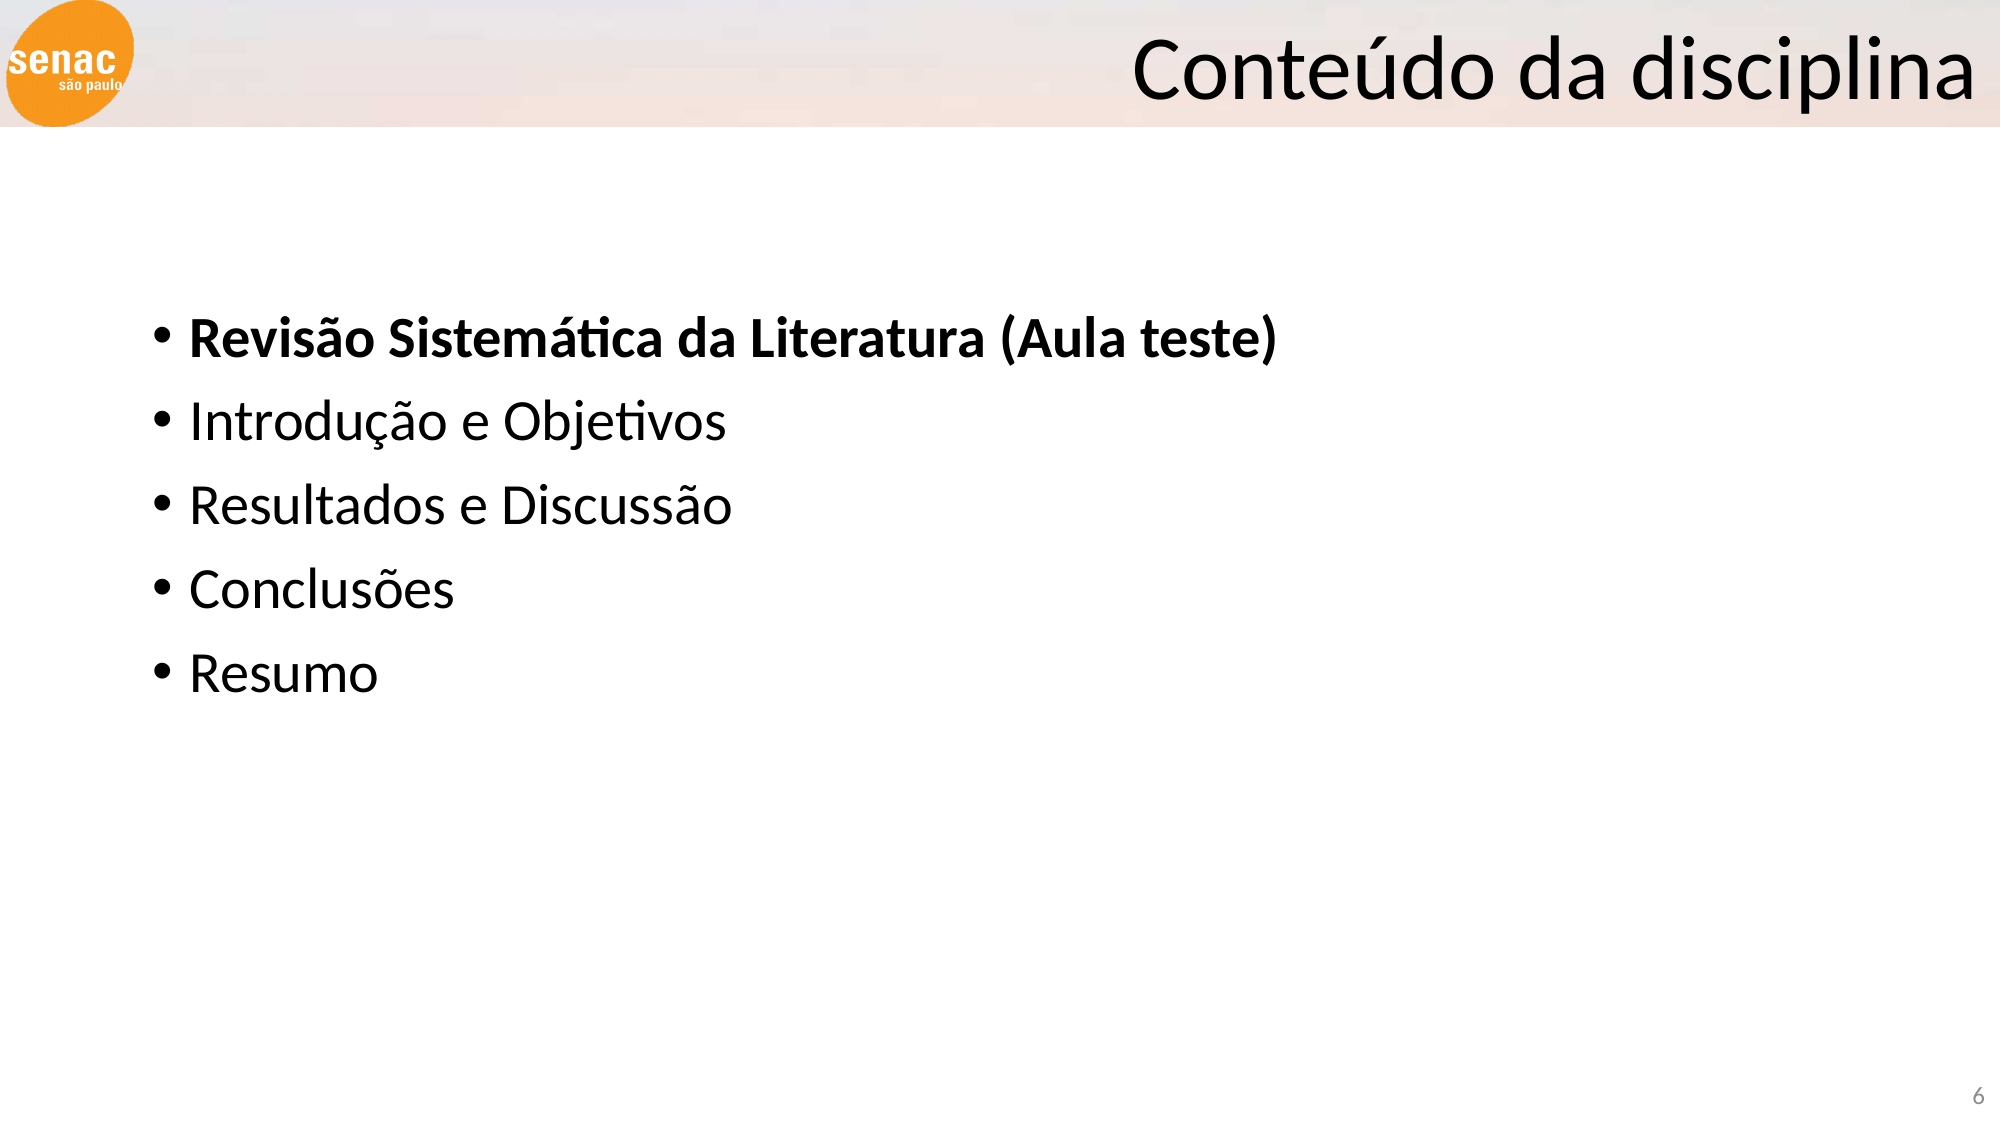

Conteúdo da disciplina
Revisão Sistemática da Literatura (Aula teste)
Introdução e Objetivos
Resultados e Discussão
Conclusões
Resumo

6